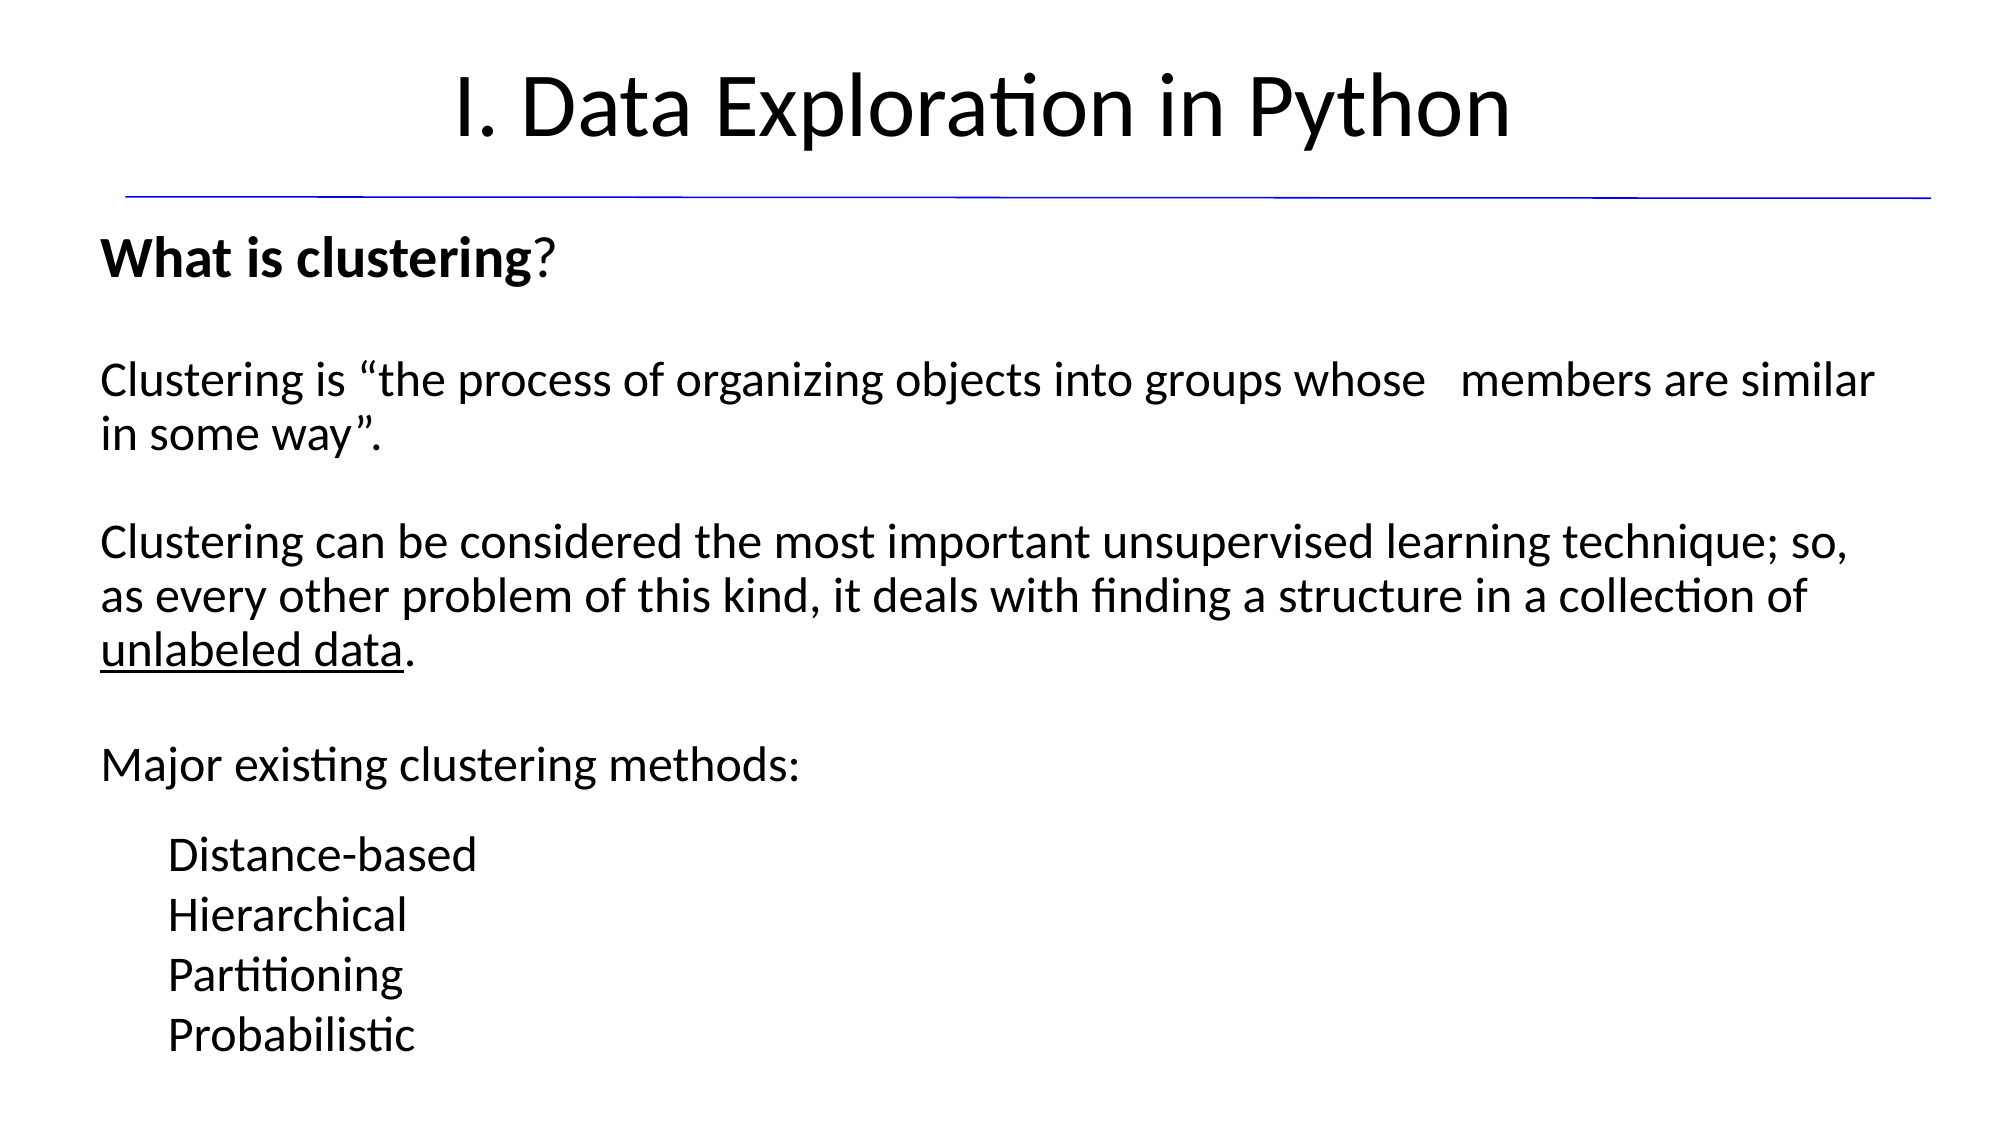

I. Data Exploration in Python
What is clustering?

Clustering is “the process of organizing objects into groups whose   members are similar in some way”.
Clustering can be considered the most important unsupervised learning technique; so, as every other problem of this kind, it deals with finding a structure in a collection of unlabeled data.

Major existing clustering methods:

      Distance-based
      Hierarchical
      Partitioning
      Probabilistic